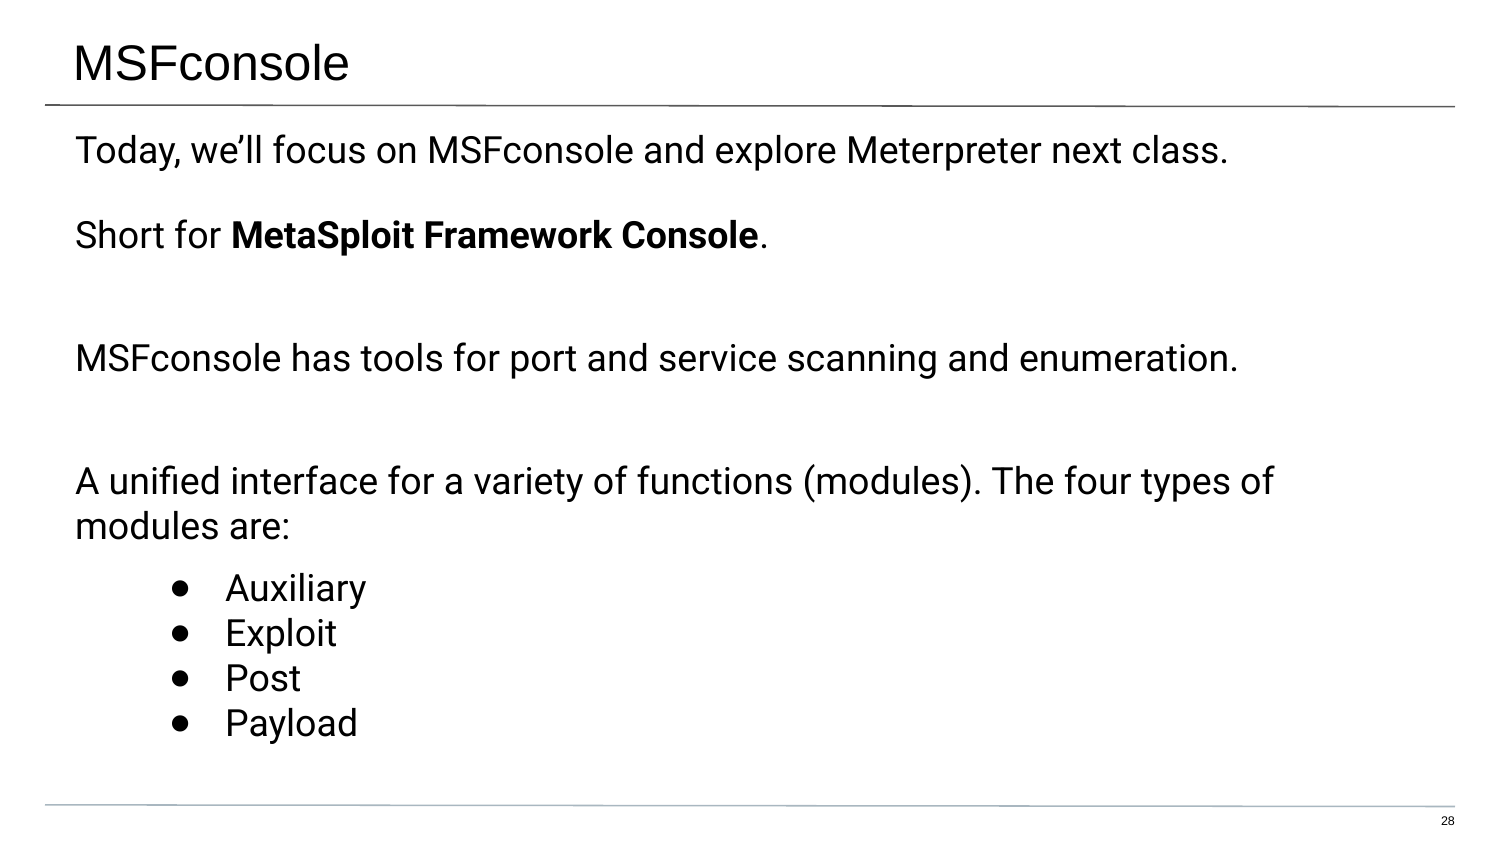

# MSFconsole
Today, we’ll focus on MSFconsole and explore Meterpreter next class.
Short for MetaSploit Framework Console.

MSFconsole has tools for port and service scanning and enumeration.

A unified interface for a variety of functions (modules). The four types of modules are:
Auxiliary
Exploit
Post
Payload

28